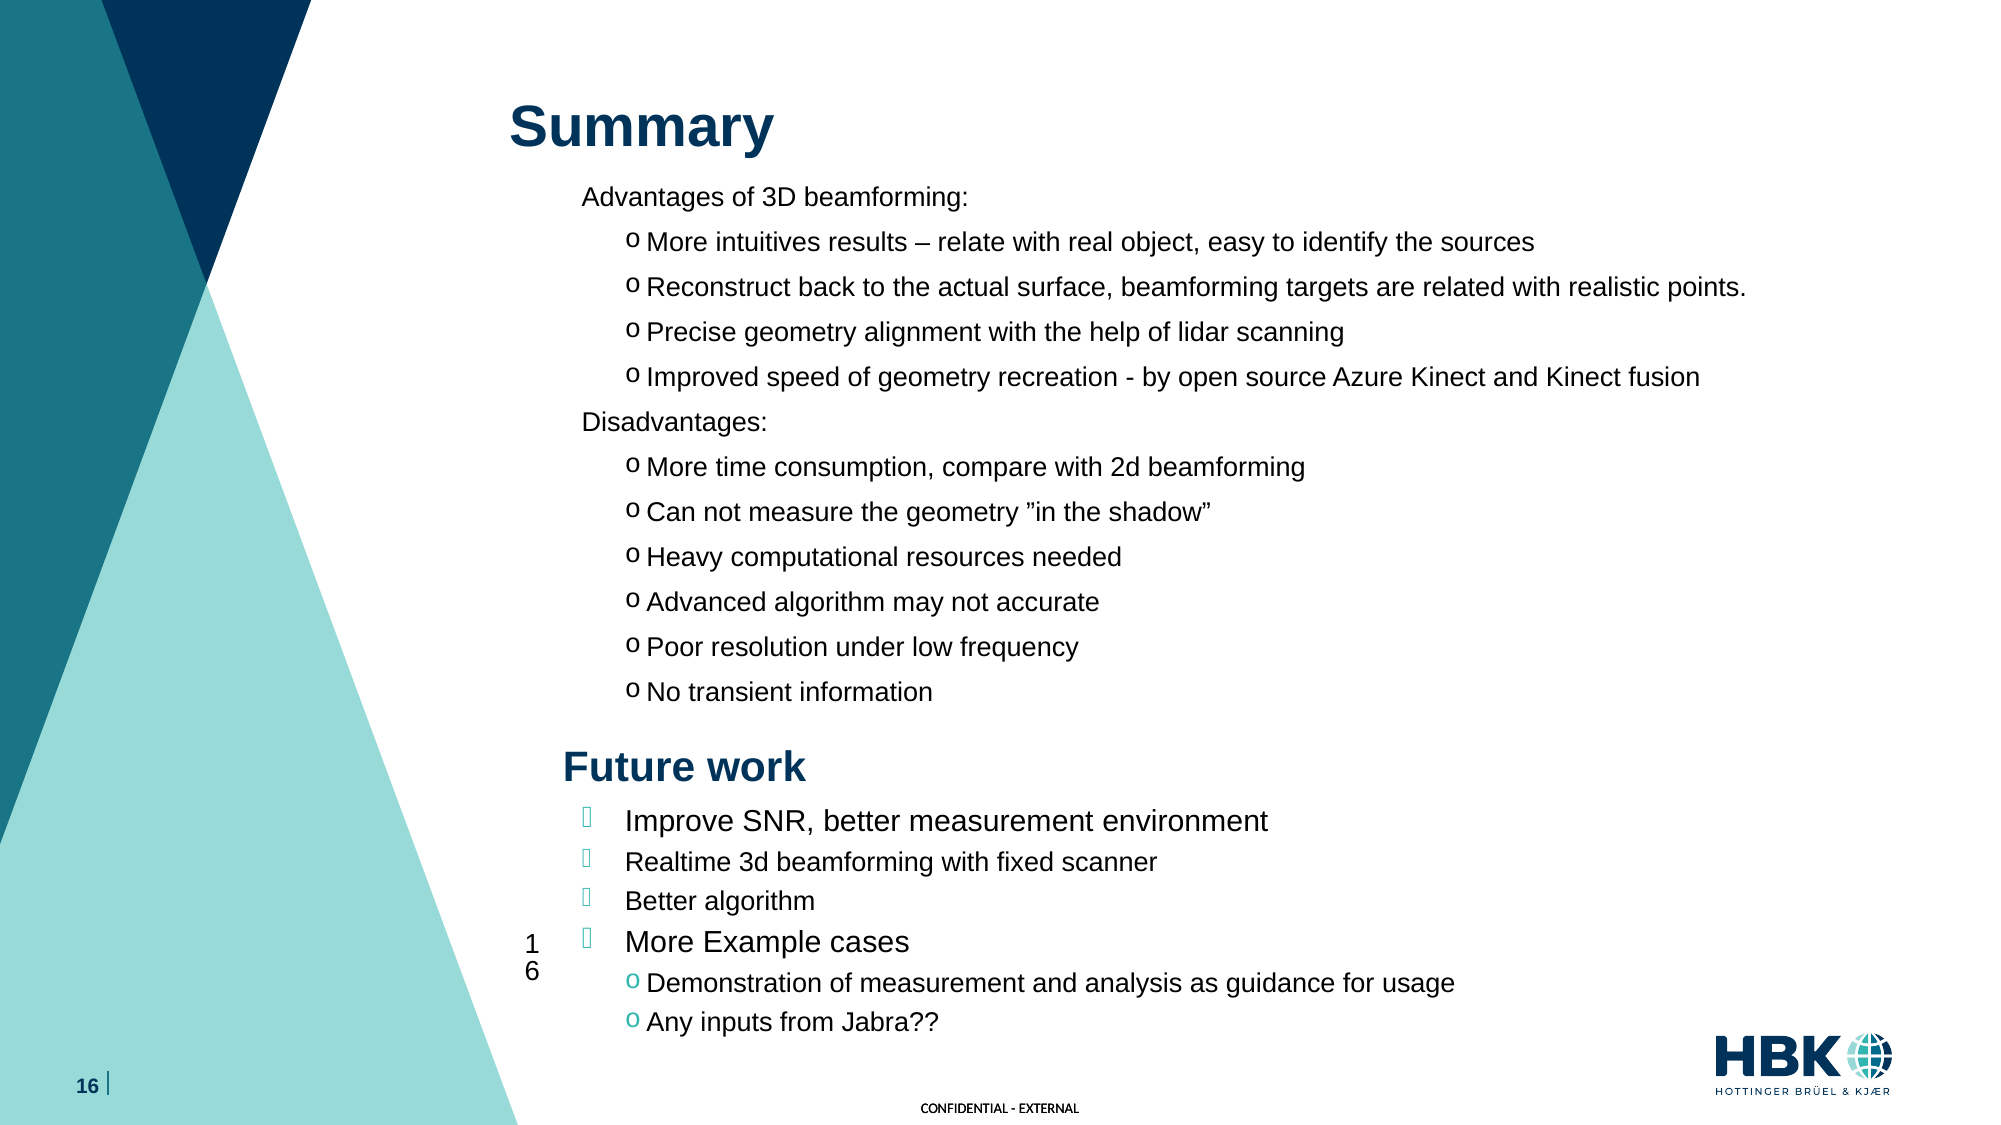

# Summary
Advantages of 3D beamforming:
More intuitives results – relate with real object, easy to identify the sources
Reconstruct back to the actual surface, beamforming targets are related with realistic points.
Precise geometry alignment with the help of lidar scanning
Improved speed of geometry recreation - by open source Azure Kinect and Kinect fusion
Disadvantages:
More time consumption, compare with 2d beamforming
Can not measure the geometry ”in the shadow”
Heavy computational resources needed
Advanced algorithm may not accurate
Poor resolution under low frequency
No transient information

Future work
Improve SNR, better measurement environment
Realtime 3d beamforming with fixed scanner
Better algorithm
More Example cases
Demonstration of measurement and analysis as guidance for usage
Any inputs from Jabra??

16
16